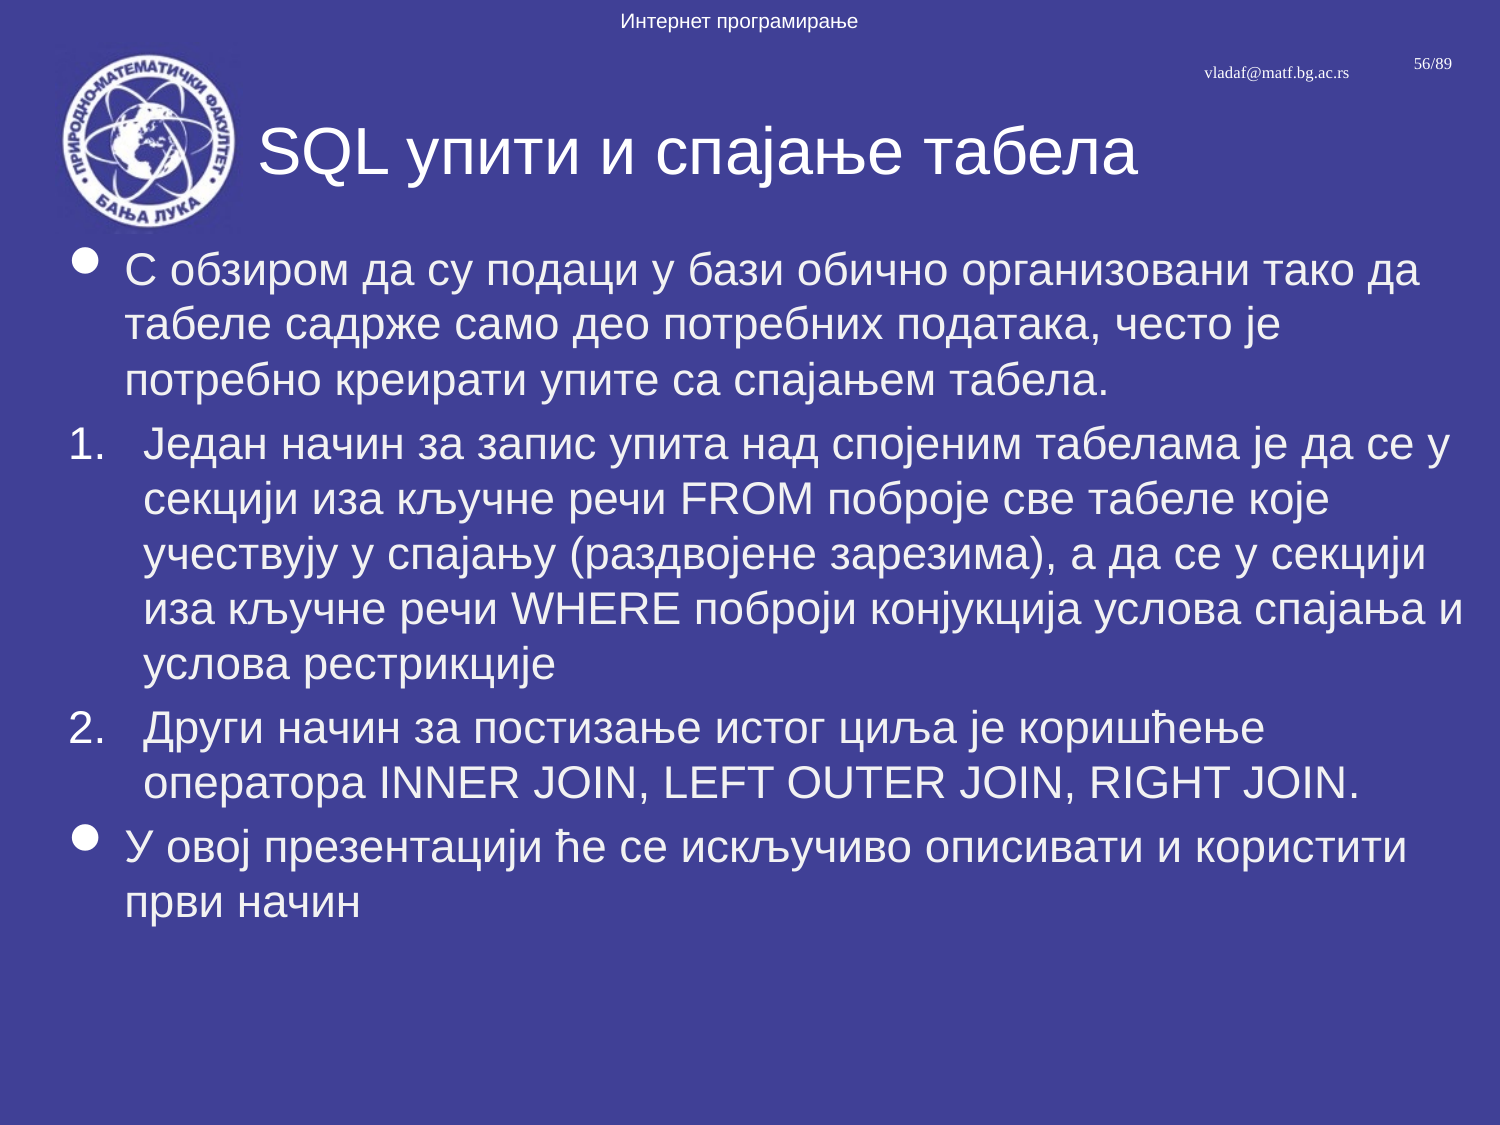

# SQL упити и спајање табела
С обзиром да су подаци у бази обично организовани тако да табеле садрже само део потребних података, често је потребно креирати упите са спајањем табела.
Један начин за запис упита над спојеним табелама је да се у секцији иза кључне речи FROM поброје све табеле које учествују у спајању (раздвојене зарезима), а да се у секцији иза кључне речи WHERE поброји конјукција услова спајања и услова рестрикције
Други начин за постизање истог циља је коришћење оператора INNER JOIN, LEFT OUTER JOIN, RIGHT JOIN.
У овој презентацији ће се искључиво описивати и користити први начин